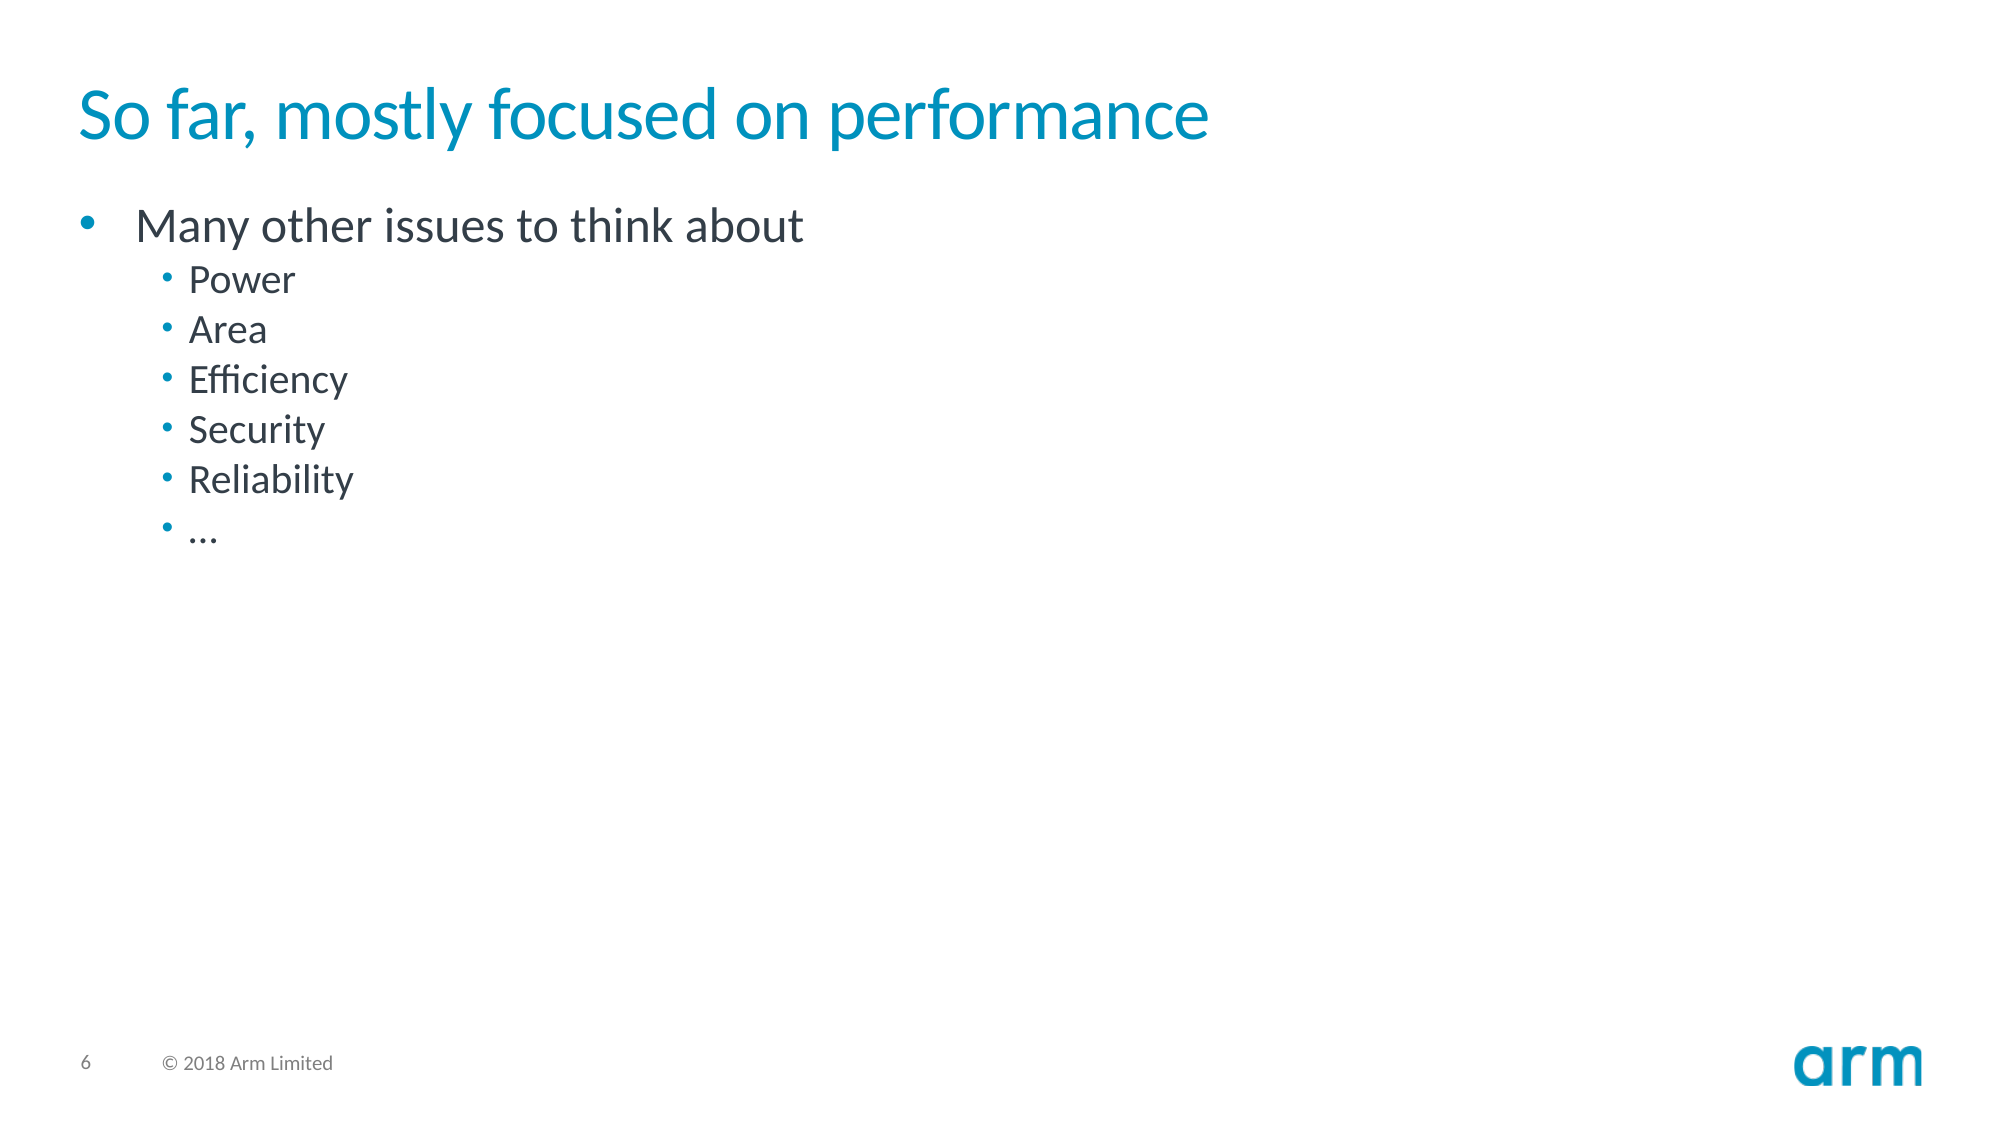

# So far, mostly focused on performance
Many other issues to think about
Power
Area
Efficiency
Security
Reliability
…